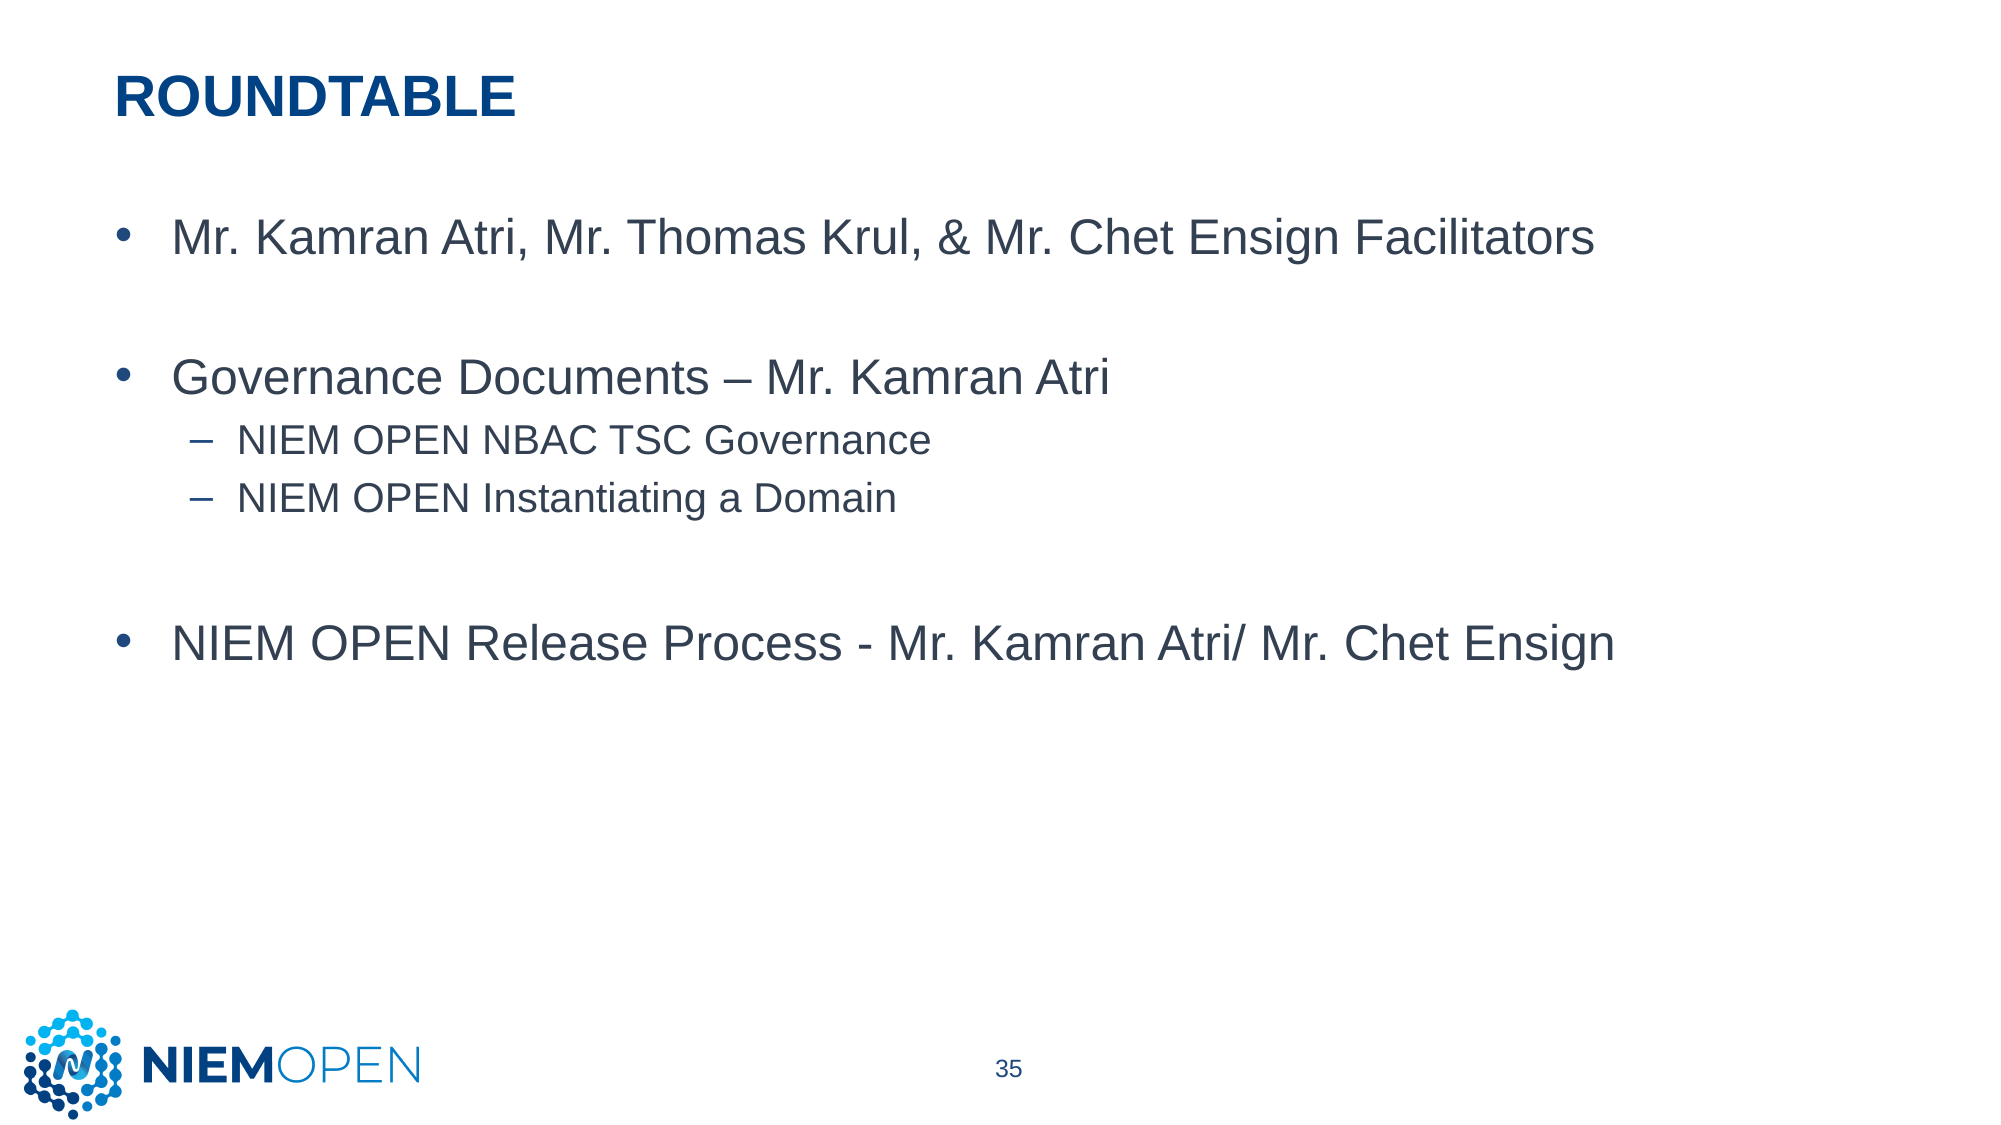

# Roundtable
Mr. Kamran Atri, Mr. Thomas Krul, & Mr. Chet Ensign Facilitators

Governance Documents – Mr. Kamran Atri
NIEM OPEN NBAC TSC Governance
NIEM OPEN Instantiating a Domain

NIEM OPEN Release Process - Mr. Kamran Atri/ Mr. Chet Ensign
35